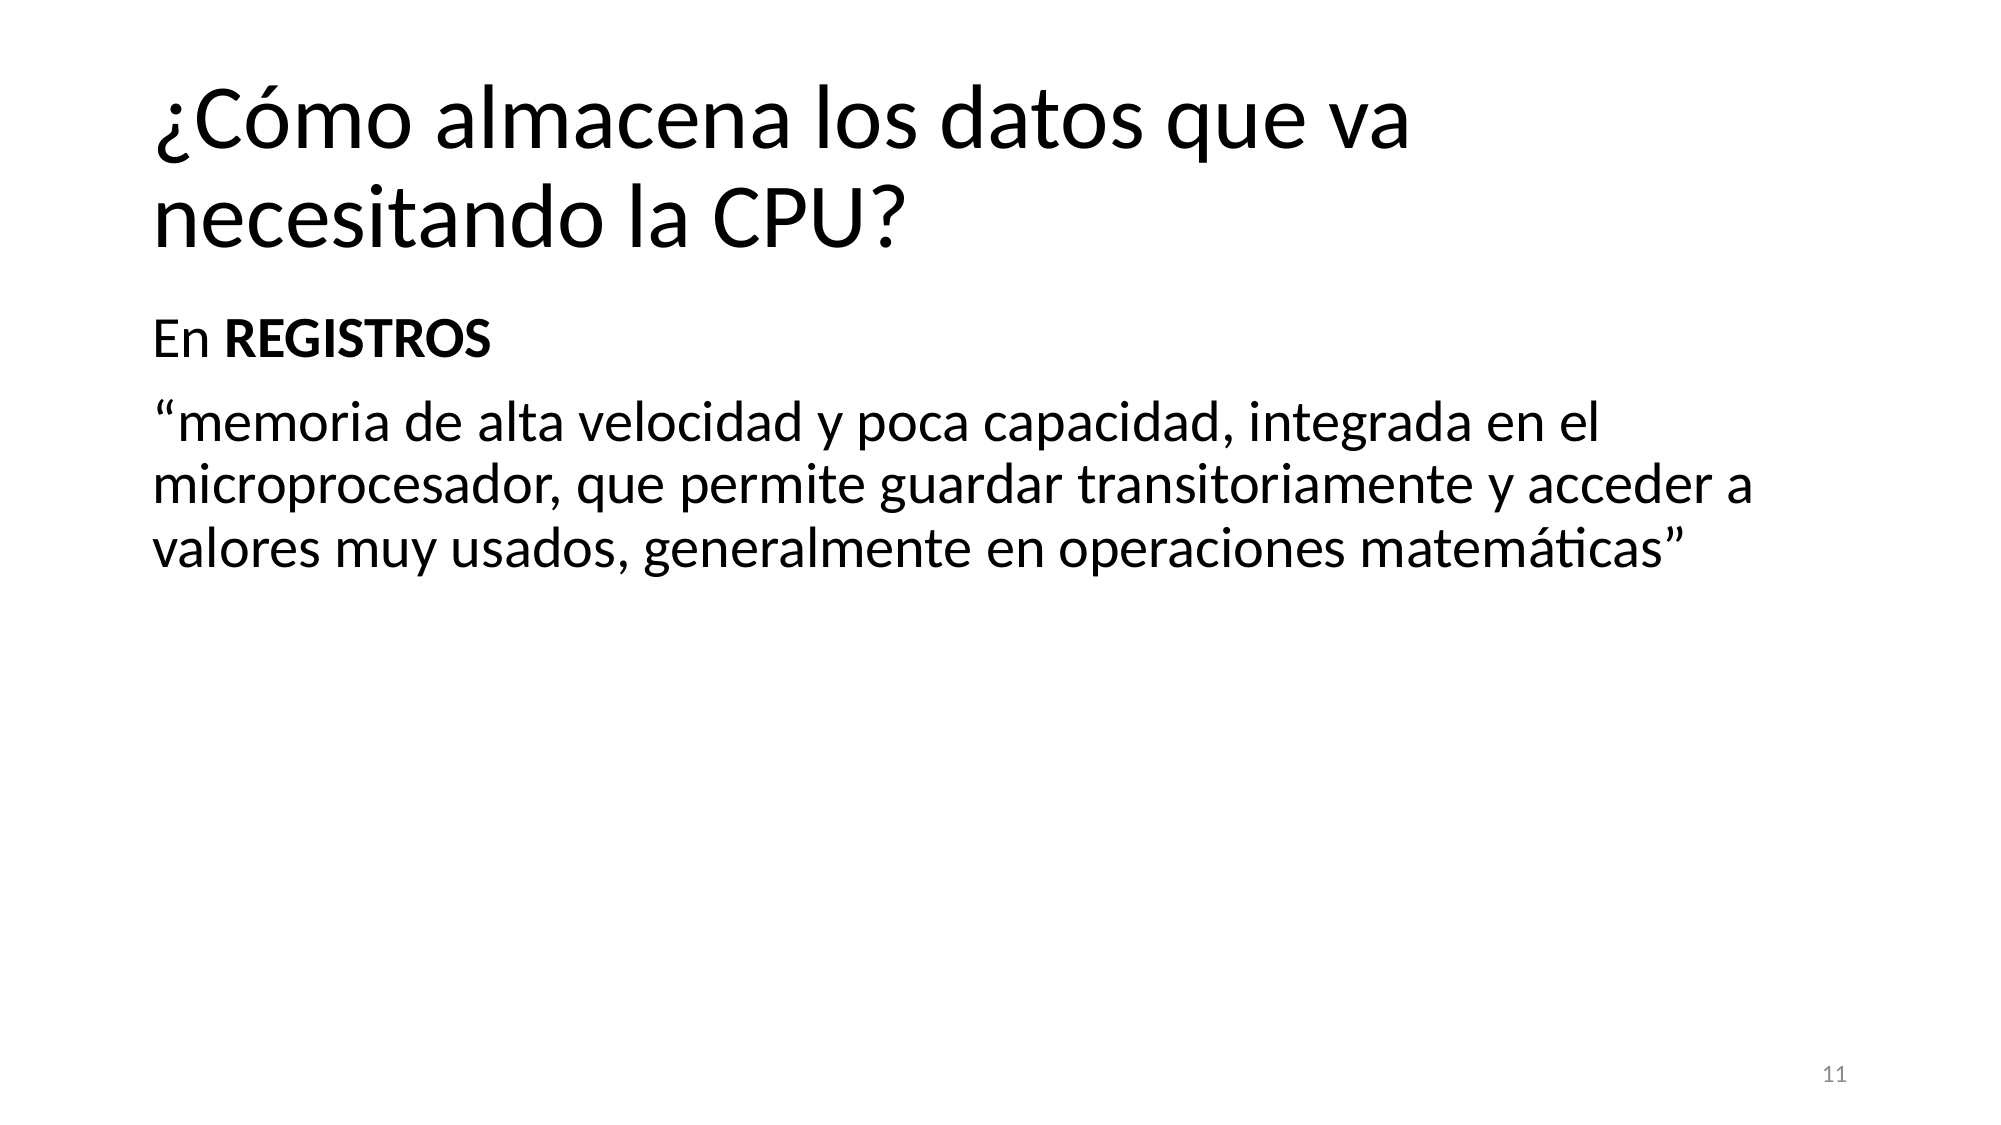

# ¿Cómo almacena los datos que va necesitando la CPU?
En REGISTROS
“memoria de alta velocidad y poca capacidad, integrada en el microprocesador, que permite guardar transitoriamente y acceder a valores muy usados, generalmente en operaciones matemáticas”
11